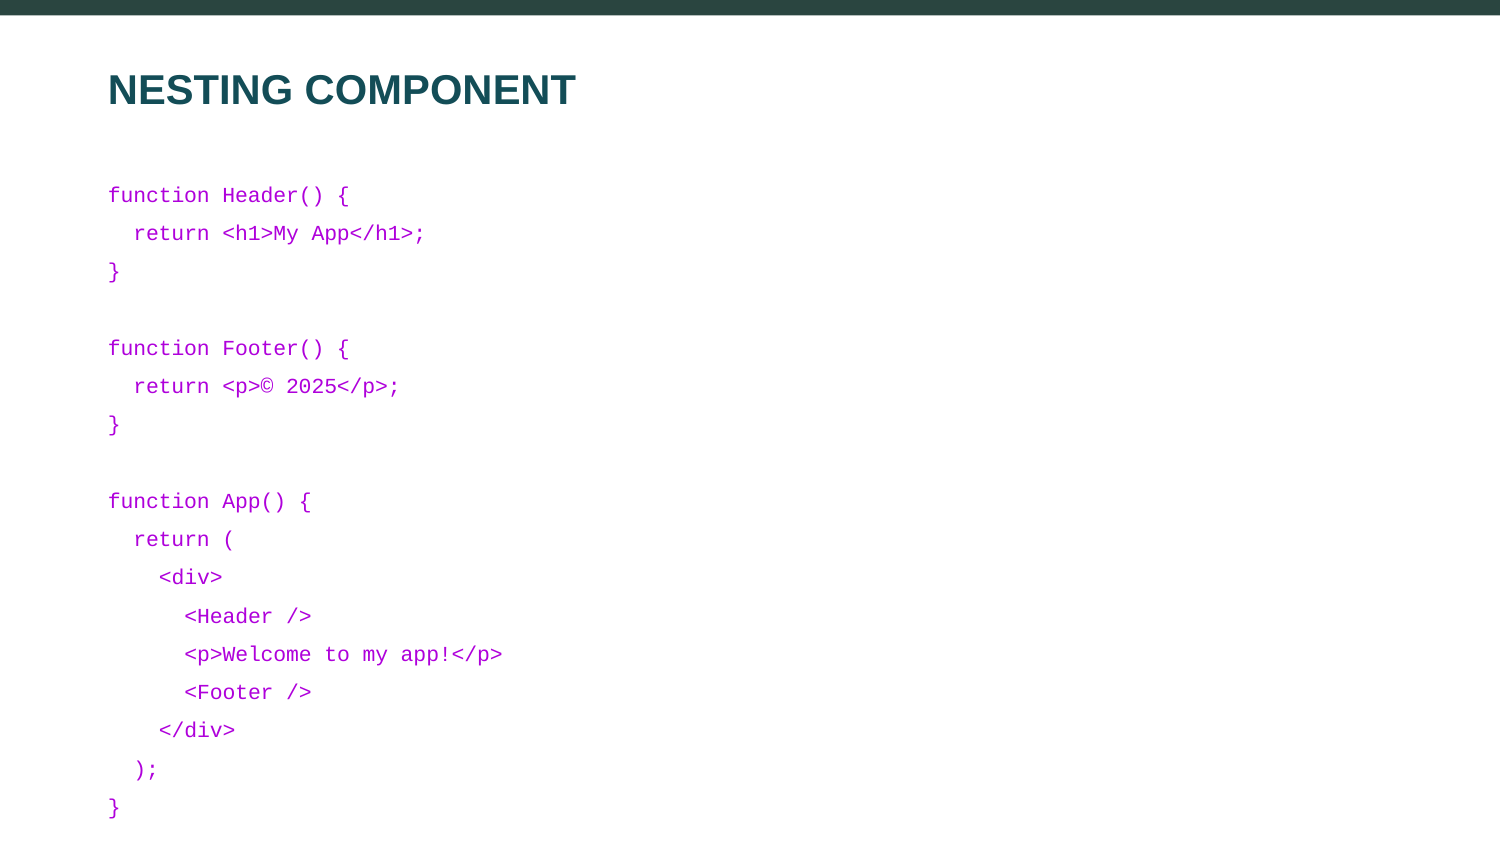

# NESTING COMPONENT
function Header() {
  return <h1>My App</h1>;
}

function Footer() {
  return <p>© 2025</p>;
}

function App() {
  return (
    <div>
      <Header />
      <p>Welcome to my app!</p>
      <Footer />
    </div>
  );
}